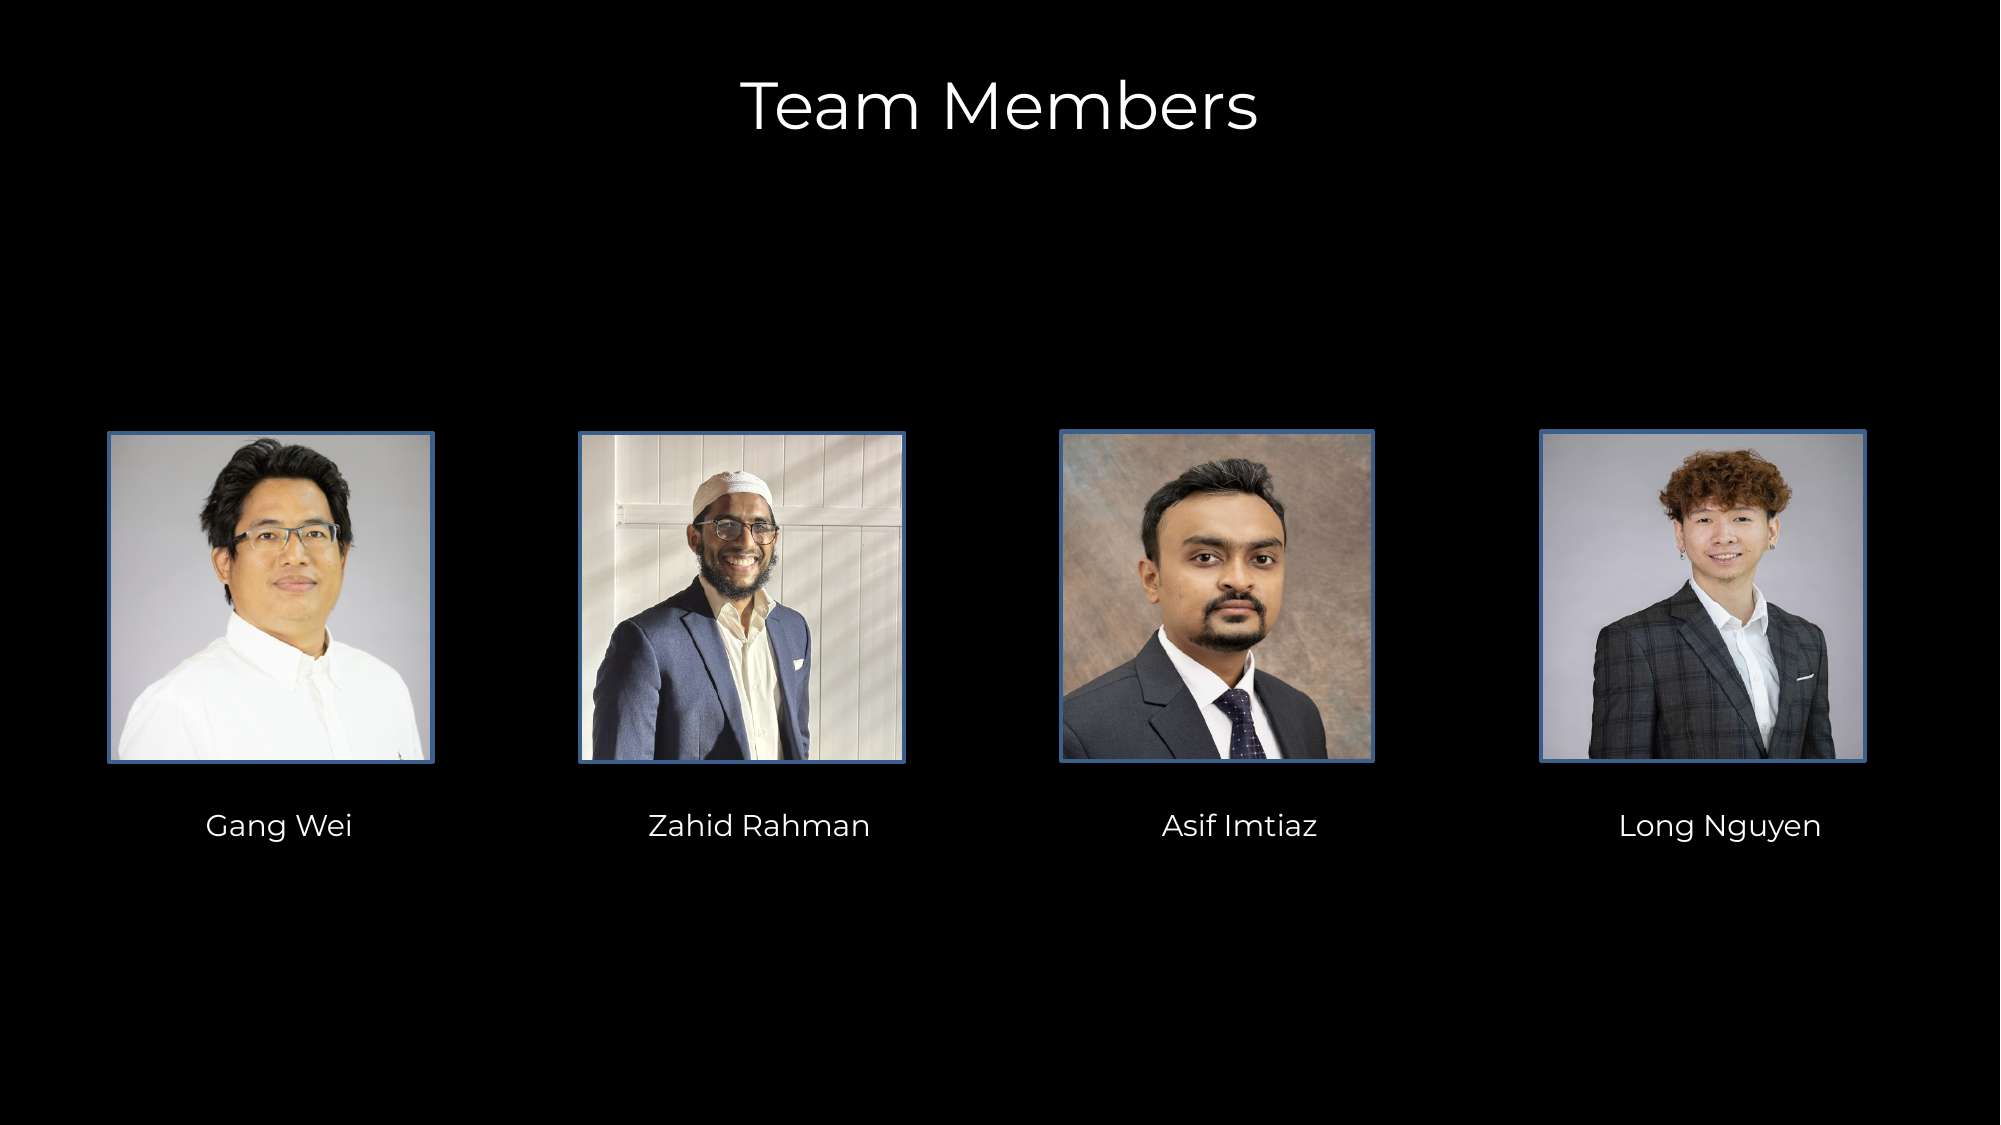

Team Members

Gang Wei
Zahid Rahman
Asif Imtiaz
Long Nguyen